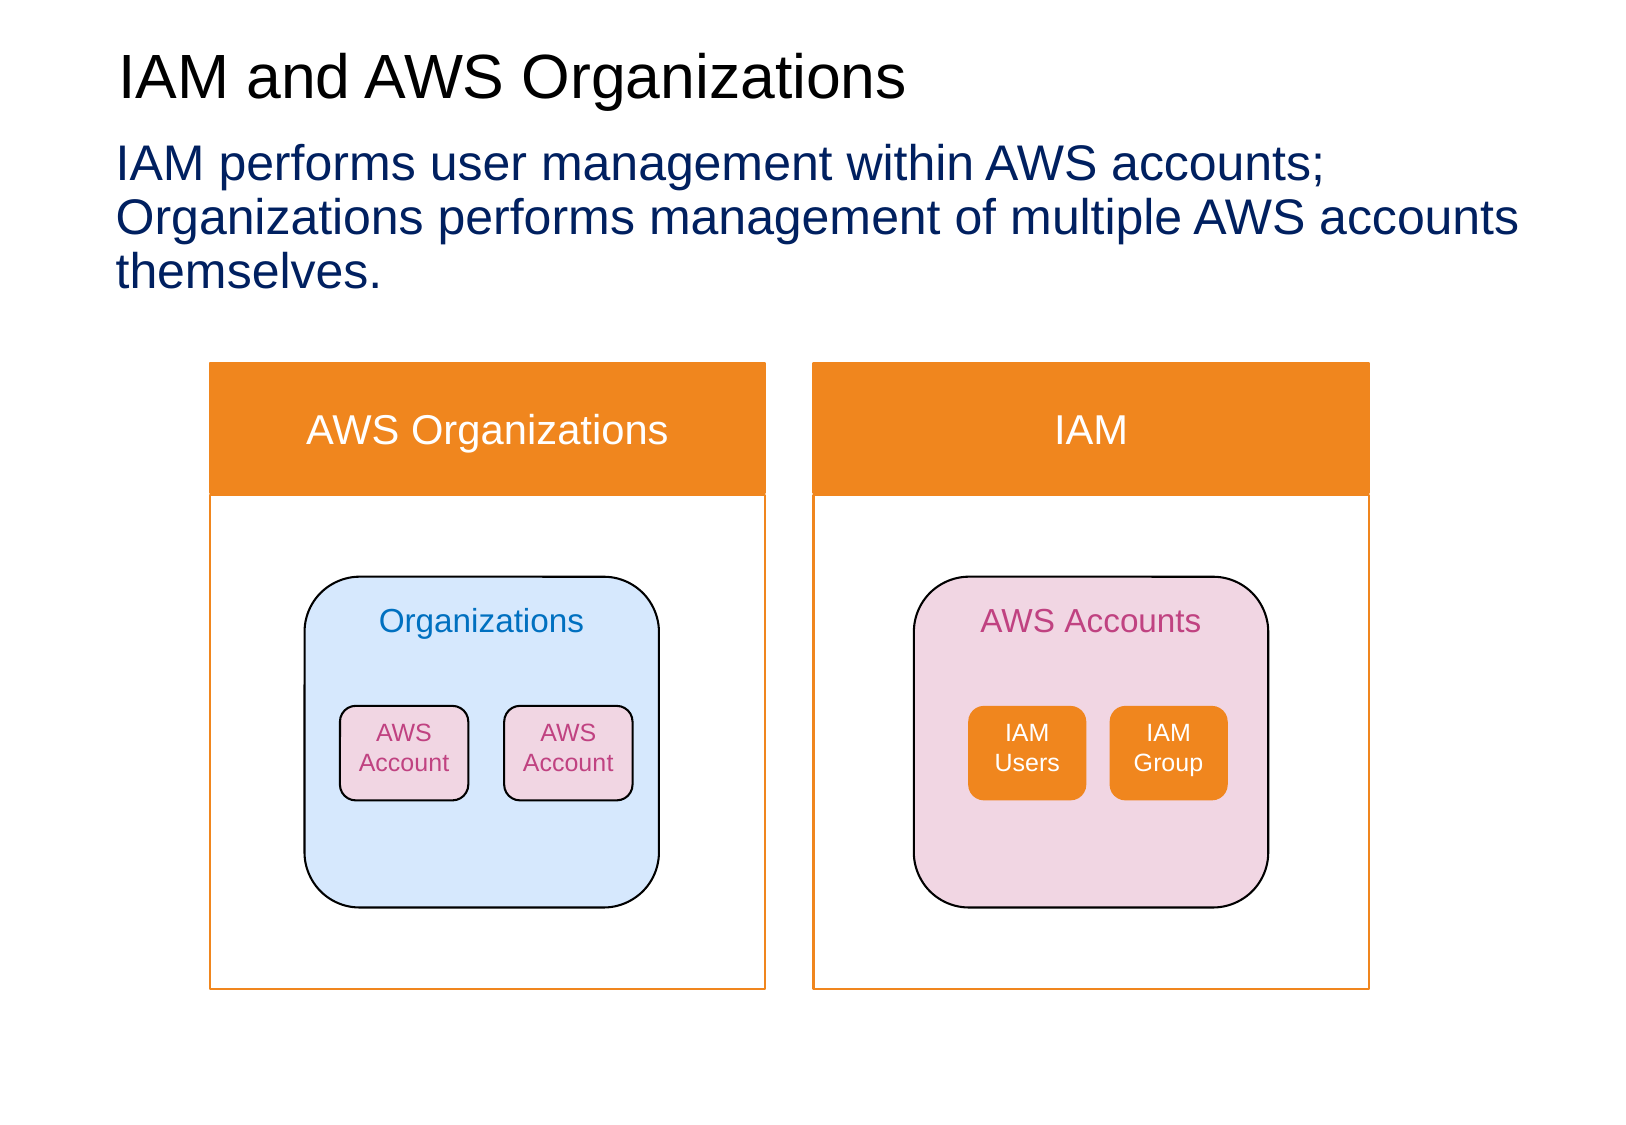

IAM and AWS Organizations
IAM performs user management within AWS accounts; Organizations performs management of multiple AWS accounts themselves.
AWS Organizations
IAM

Organizations
AWS Accounts
AWS
Account
AWS
Account
IAM
Users
IAM
Group